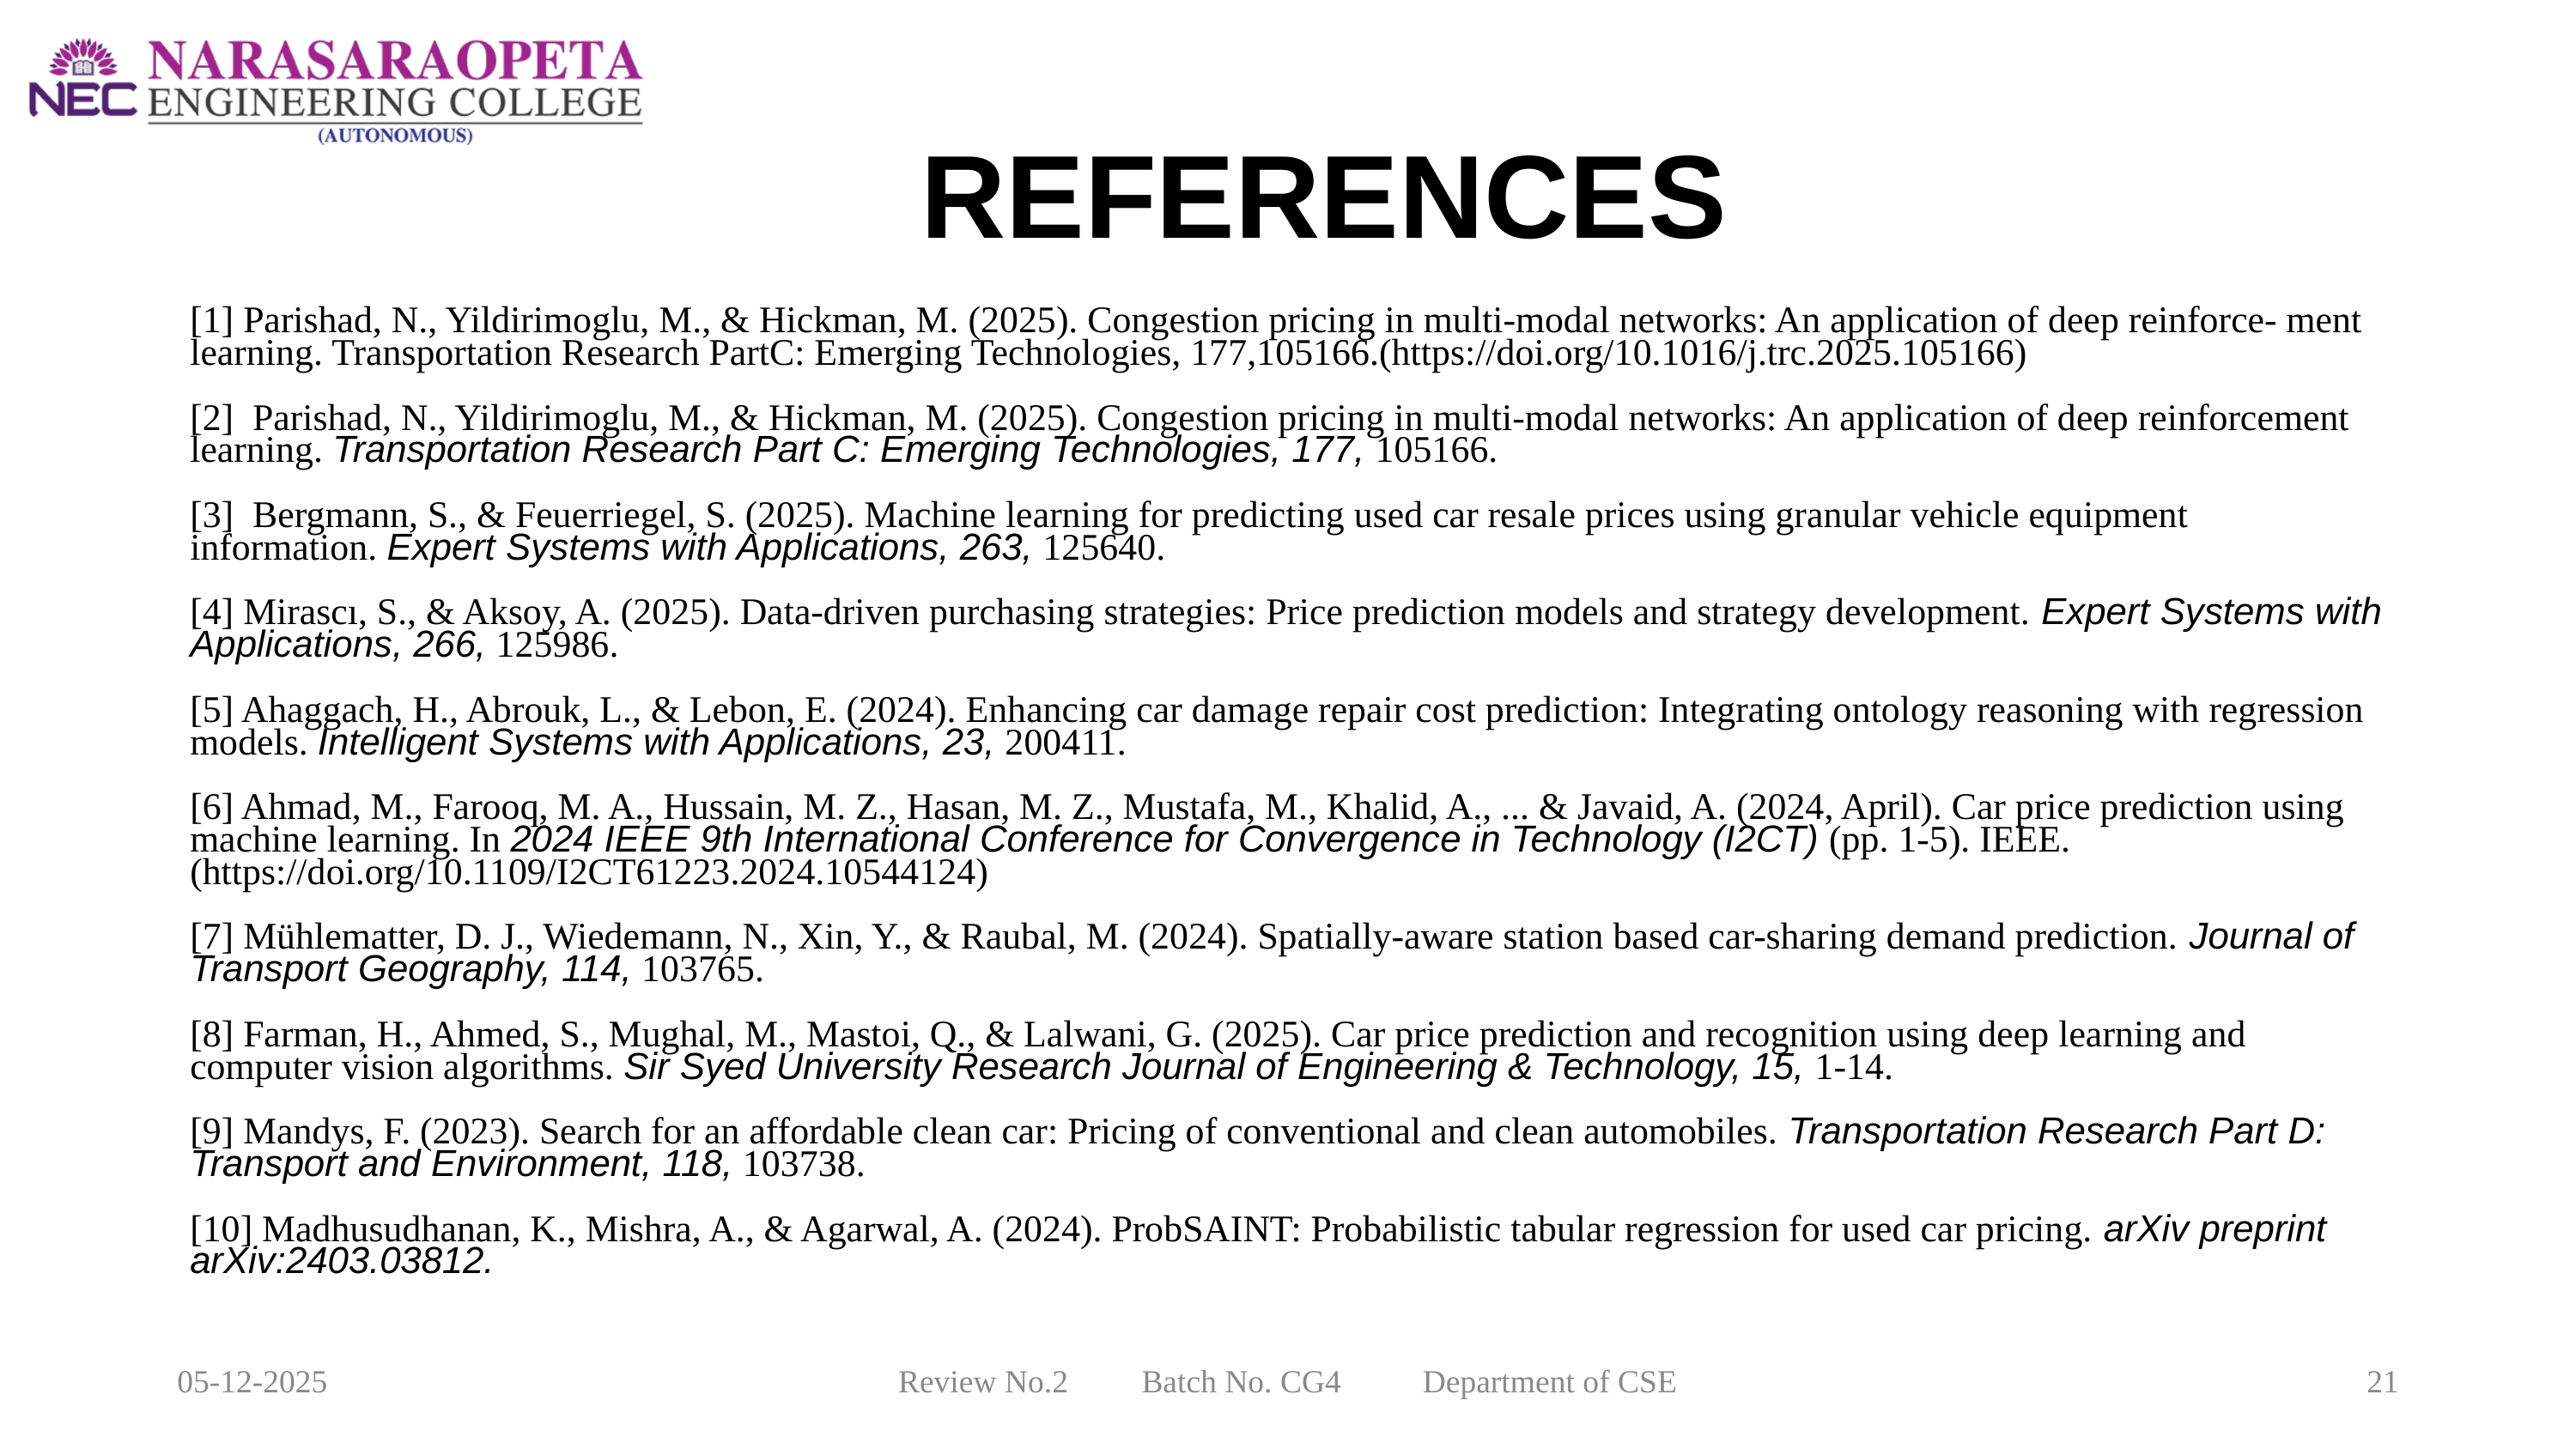

REFERENCES
[1] Parishad, N., Yildirimoglu, M., & Hickman, M. (2025). Congestion pricing in multi-modal networks: An application of deep reinforce- ment learning. Transportation Research PartC: Emerging Technologies, 177,105166.(https://doi.org/10.1016/j.trc.2025.105166)

[2]  Parishad, N., Yildirimoglu, M., & Hickman, M. (2025). Congestion pricing in multi-modal networks: An application of deep reinforcement learning. Transportation Research Part C: Emerging Technologies, 177, 105166.

[3]  Bergmann, S., & Feuerriegel, S. (2025). Machine learning for predicting used car resale prices using granular vehicle equipment information. Expert Systems with Applications, 263, 125640.

[4] Mirascı, S., & Aksoy, A. (2025). Data-driven purchasing strategies: Price prediction models and strategy development. Expert Systems with Applications, 266, 125986.

[5] Ahaggach, H., Abrouk, L., & Lebon, E. (2024). Enhancing car damage repair cost prediction: Integrating ontology reasoning with regression models. Intelligent Systems with Applications, 23, 200411.

[6] Ahmad, M., Farooq, M. A., Hussain, M. Z., Hasan, M. Z., Mustafa, M., Khalid, A., ... & Javaid, A. (2024, April). Car price prediction using machine learning. In 2024 IEEE 9th International Conference for Convergence in Technology (I2CT) (pp. 1-5). IEEE. (https://doi.org/10.1109/I2CT61223.2024.10544124)

[7] Mühlematter, D. J., Wiedemann, N., Xin, Y., & Raubal, M. (2024). Spatially-aware station based car-sharing demand prediction. Journal of Transport Geography, 114, 103765.

[8] Farman, H., Ahmed, S., Mughal, M., Mastoi, Q., & Lalwani, G. (2025). Car price prediction and recognition using deep learning and computer vision algorithms. Sir Syed University Research Journal of Engineering & Technology, 15, 1-14.

[9] Mandys, F. (2023). Search for an affordable clean car: Pricing of conventional and clean automobiles. Transportation Research Part D: Transport and Environment, 118, 103738.

[10] Madhusudhanan, K., Mishra, A., & Agarwal, A. (2024). ProbSAINT: Probabilistic tabular regression for used car pricing. arXiv preprint arXiv:2403.03812.

05-12-2025

Review No.2         Batch No. CG4          Department of CSE

21